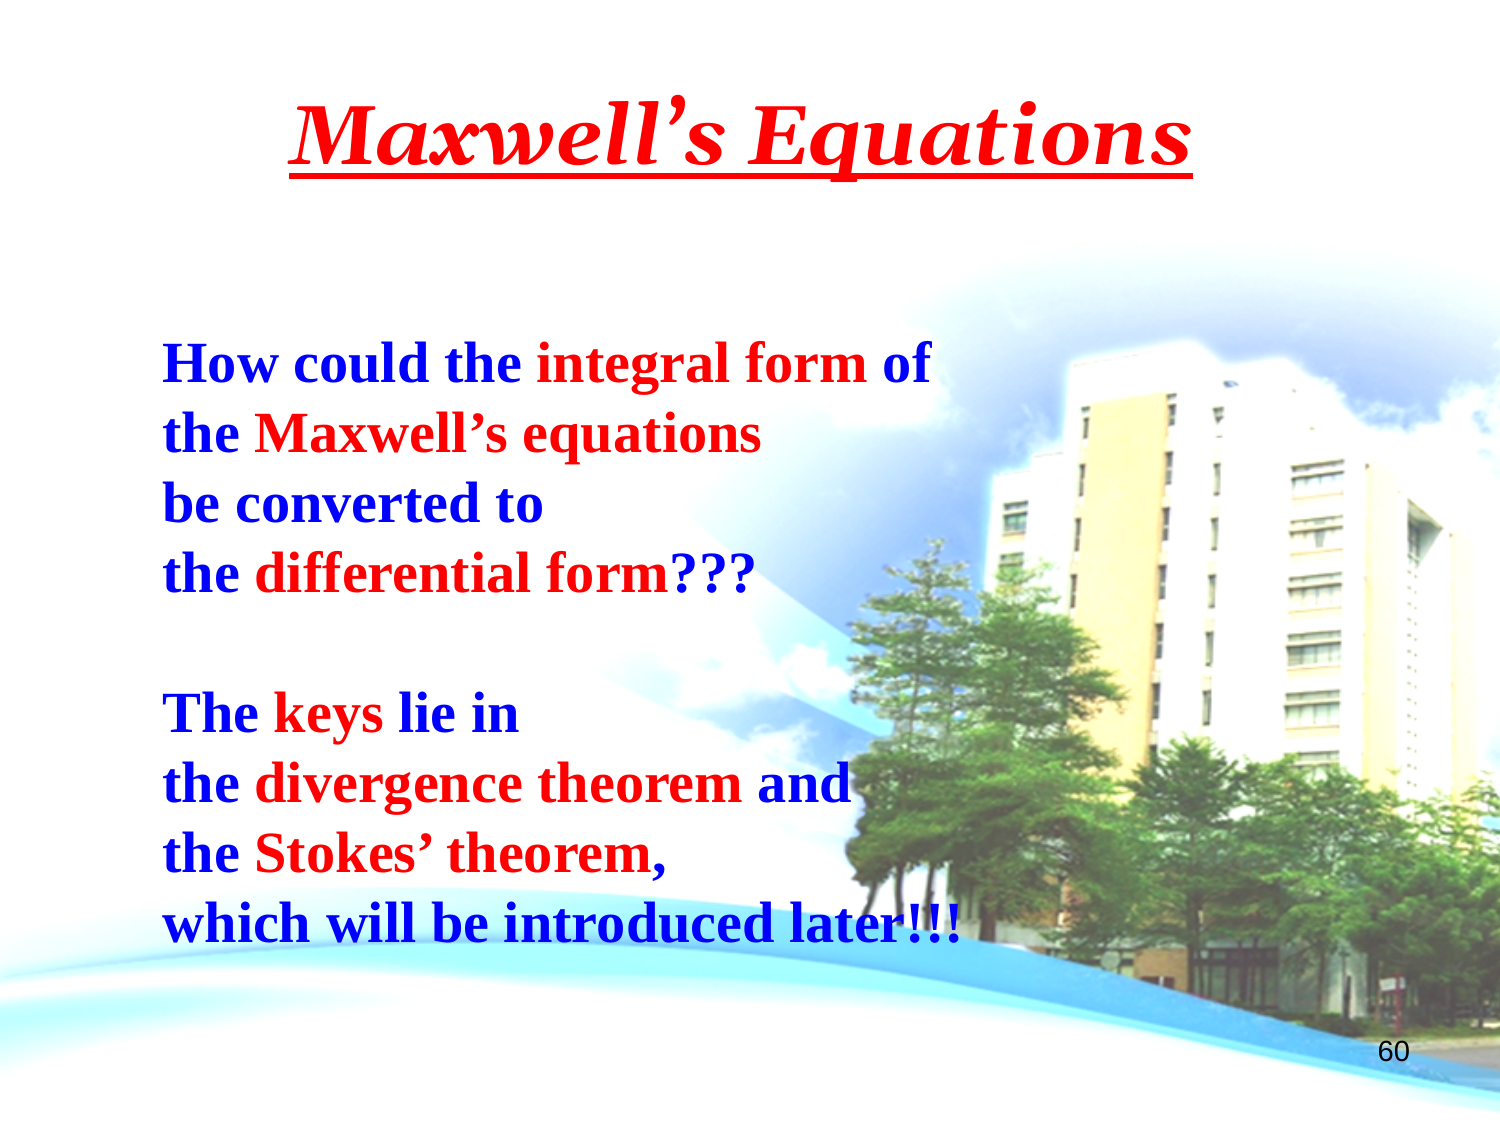

Maxwell’s Equations
How could the integral form of
the Maxwell’s equations
be converted to
the differential form???

The keys lie in
the divergence theorem and
the Stokes’ theorem,
which will be introduced later!!!

60